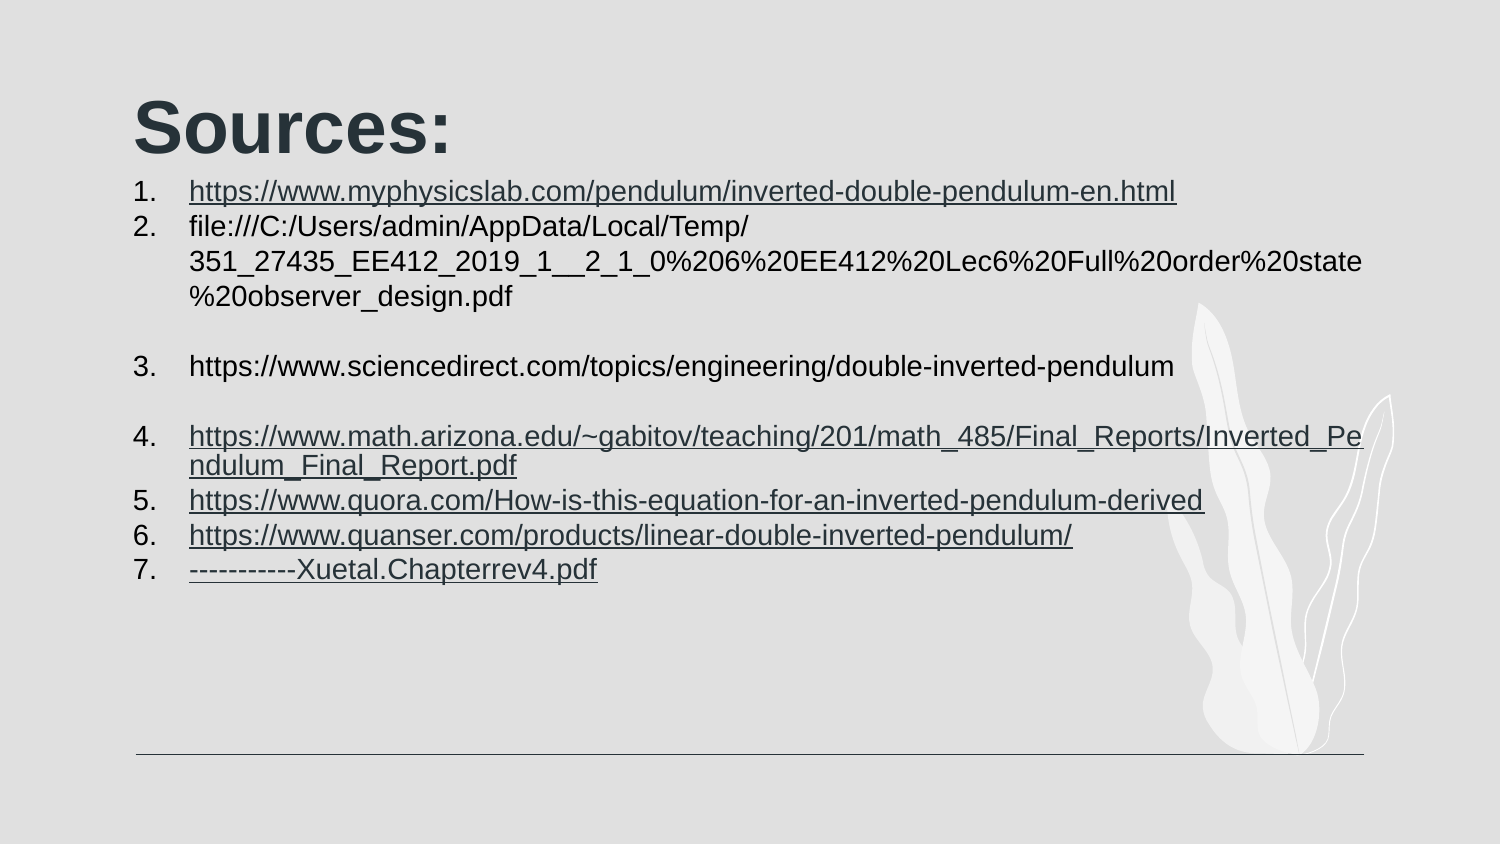

# Sources:
https://www.myphysicslab.com/pendulum/inverted-double-pendulum-en.html
file:///C:/Users/admin/AppData/Local/Temp/351_27435_EE412_2019_1__2_1_0%206%20EE412%20Lec6%20Full%20order%20state%20observer_design.pdf

https://www.sciencedirect.com/topics/engineering/double-inverted-pendulum

https://www.math.arizona.edu/~gabitov/teaching/201/math_485/Final_Reports/Inverted_Pendulum_Final_Report.pdf
https://www.quora.com/How-is-this-equation-for-an-inverted-pendulum-derived
https://www.quanser.com/products/linear-double-inverted-pendulum/
-----------Xuetal.Chapterrev4.pdf